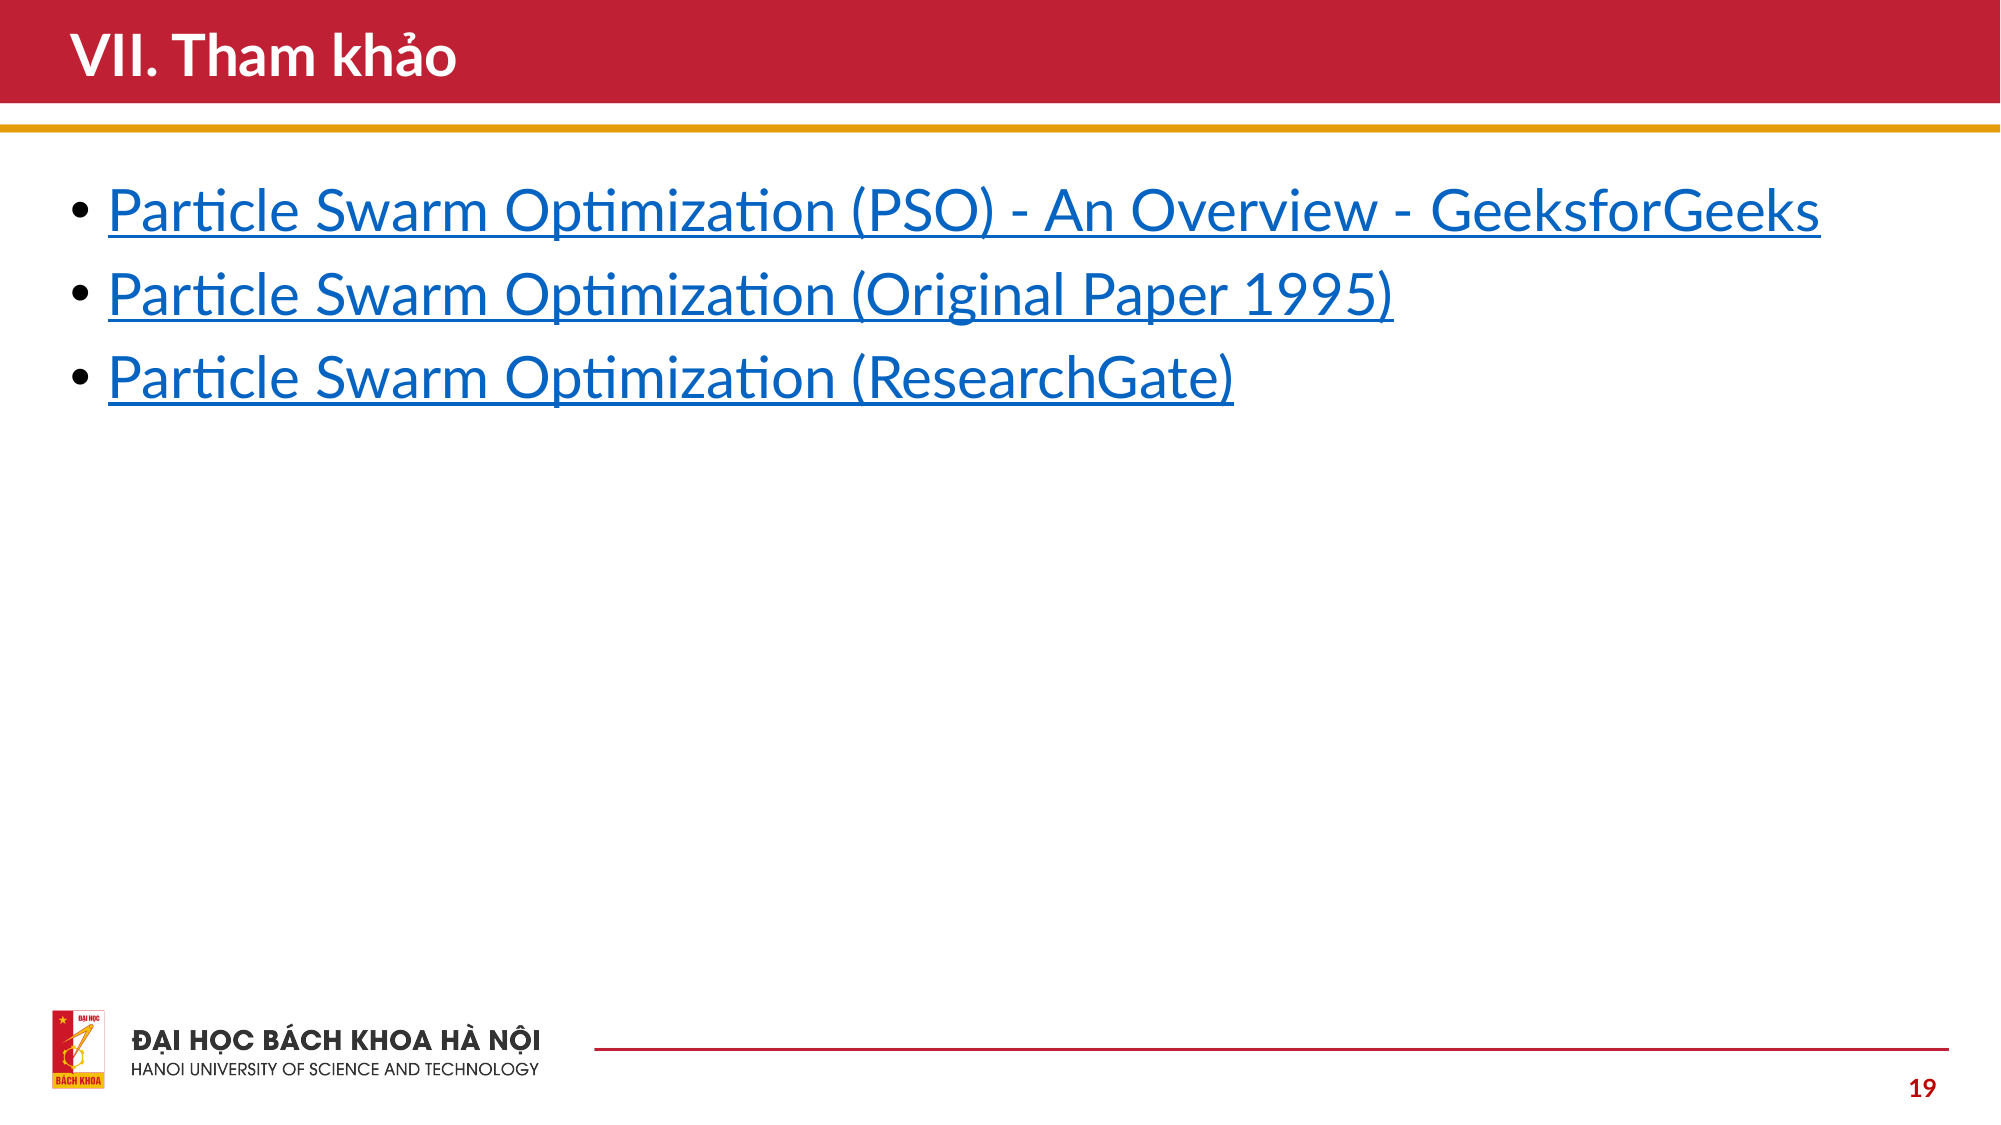

# VII. Tham khảo
Particle Swarm Optimization (PSO) - An Overview - GeeksforGeeks
Particle Swarm Optimization (Original Paper 1995)
Particle Swarm Optimization (ResearchGate)
19